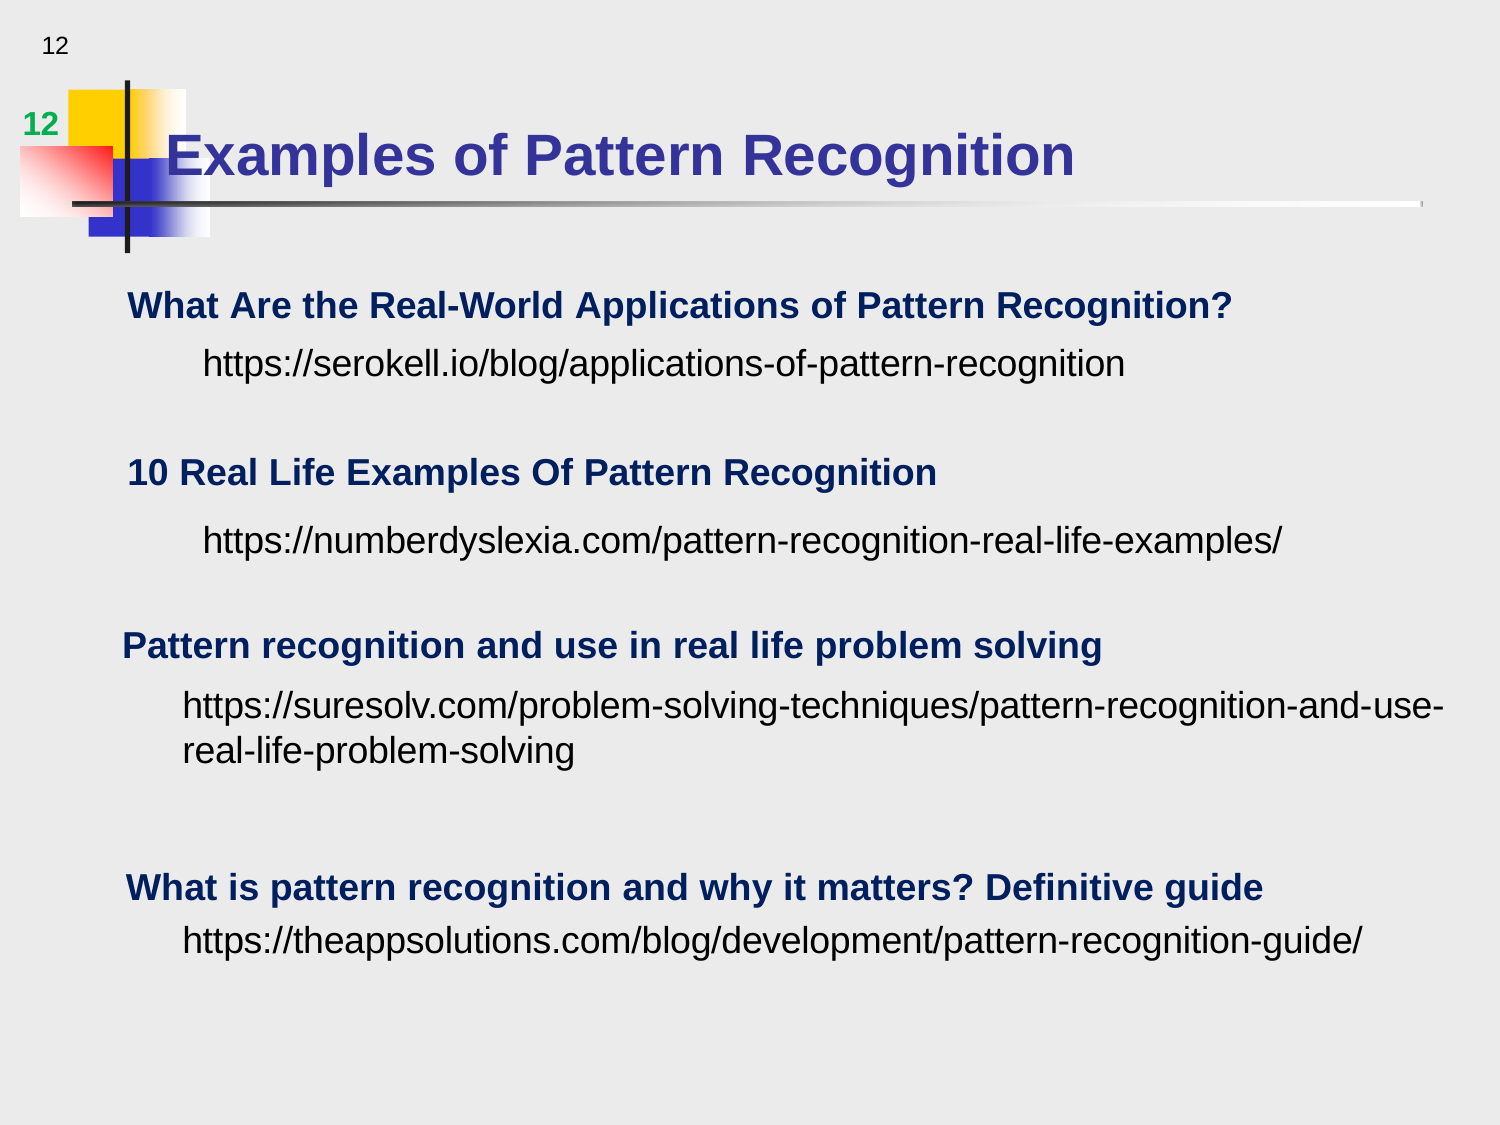

12
12
# Examples of Pattern Recognition
What Are the Real-World Applications of Pattern Recognition?
https://serokell.io/blog/applications-of-pattern-recognition

10 Real Life Examples Of Pattern Recognition
https://numberdyslexia.com/pattern-recognition-real-life-examples/

Pattern recognition and use in real life problem solving
https://suresolv.com/problem-solving-techniques/pattern-recognition-and-use- real-life-problem-solving

What is pattern recognition and why it matters? Definitive guide
https://theappsolutions.com/blog/development/pattern-recognition-guide/